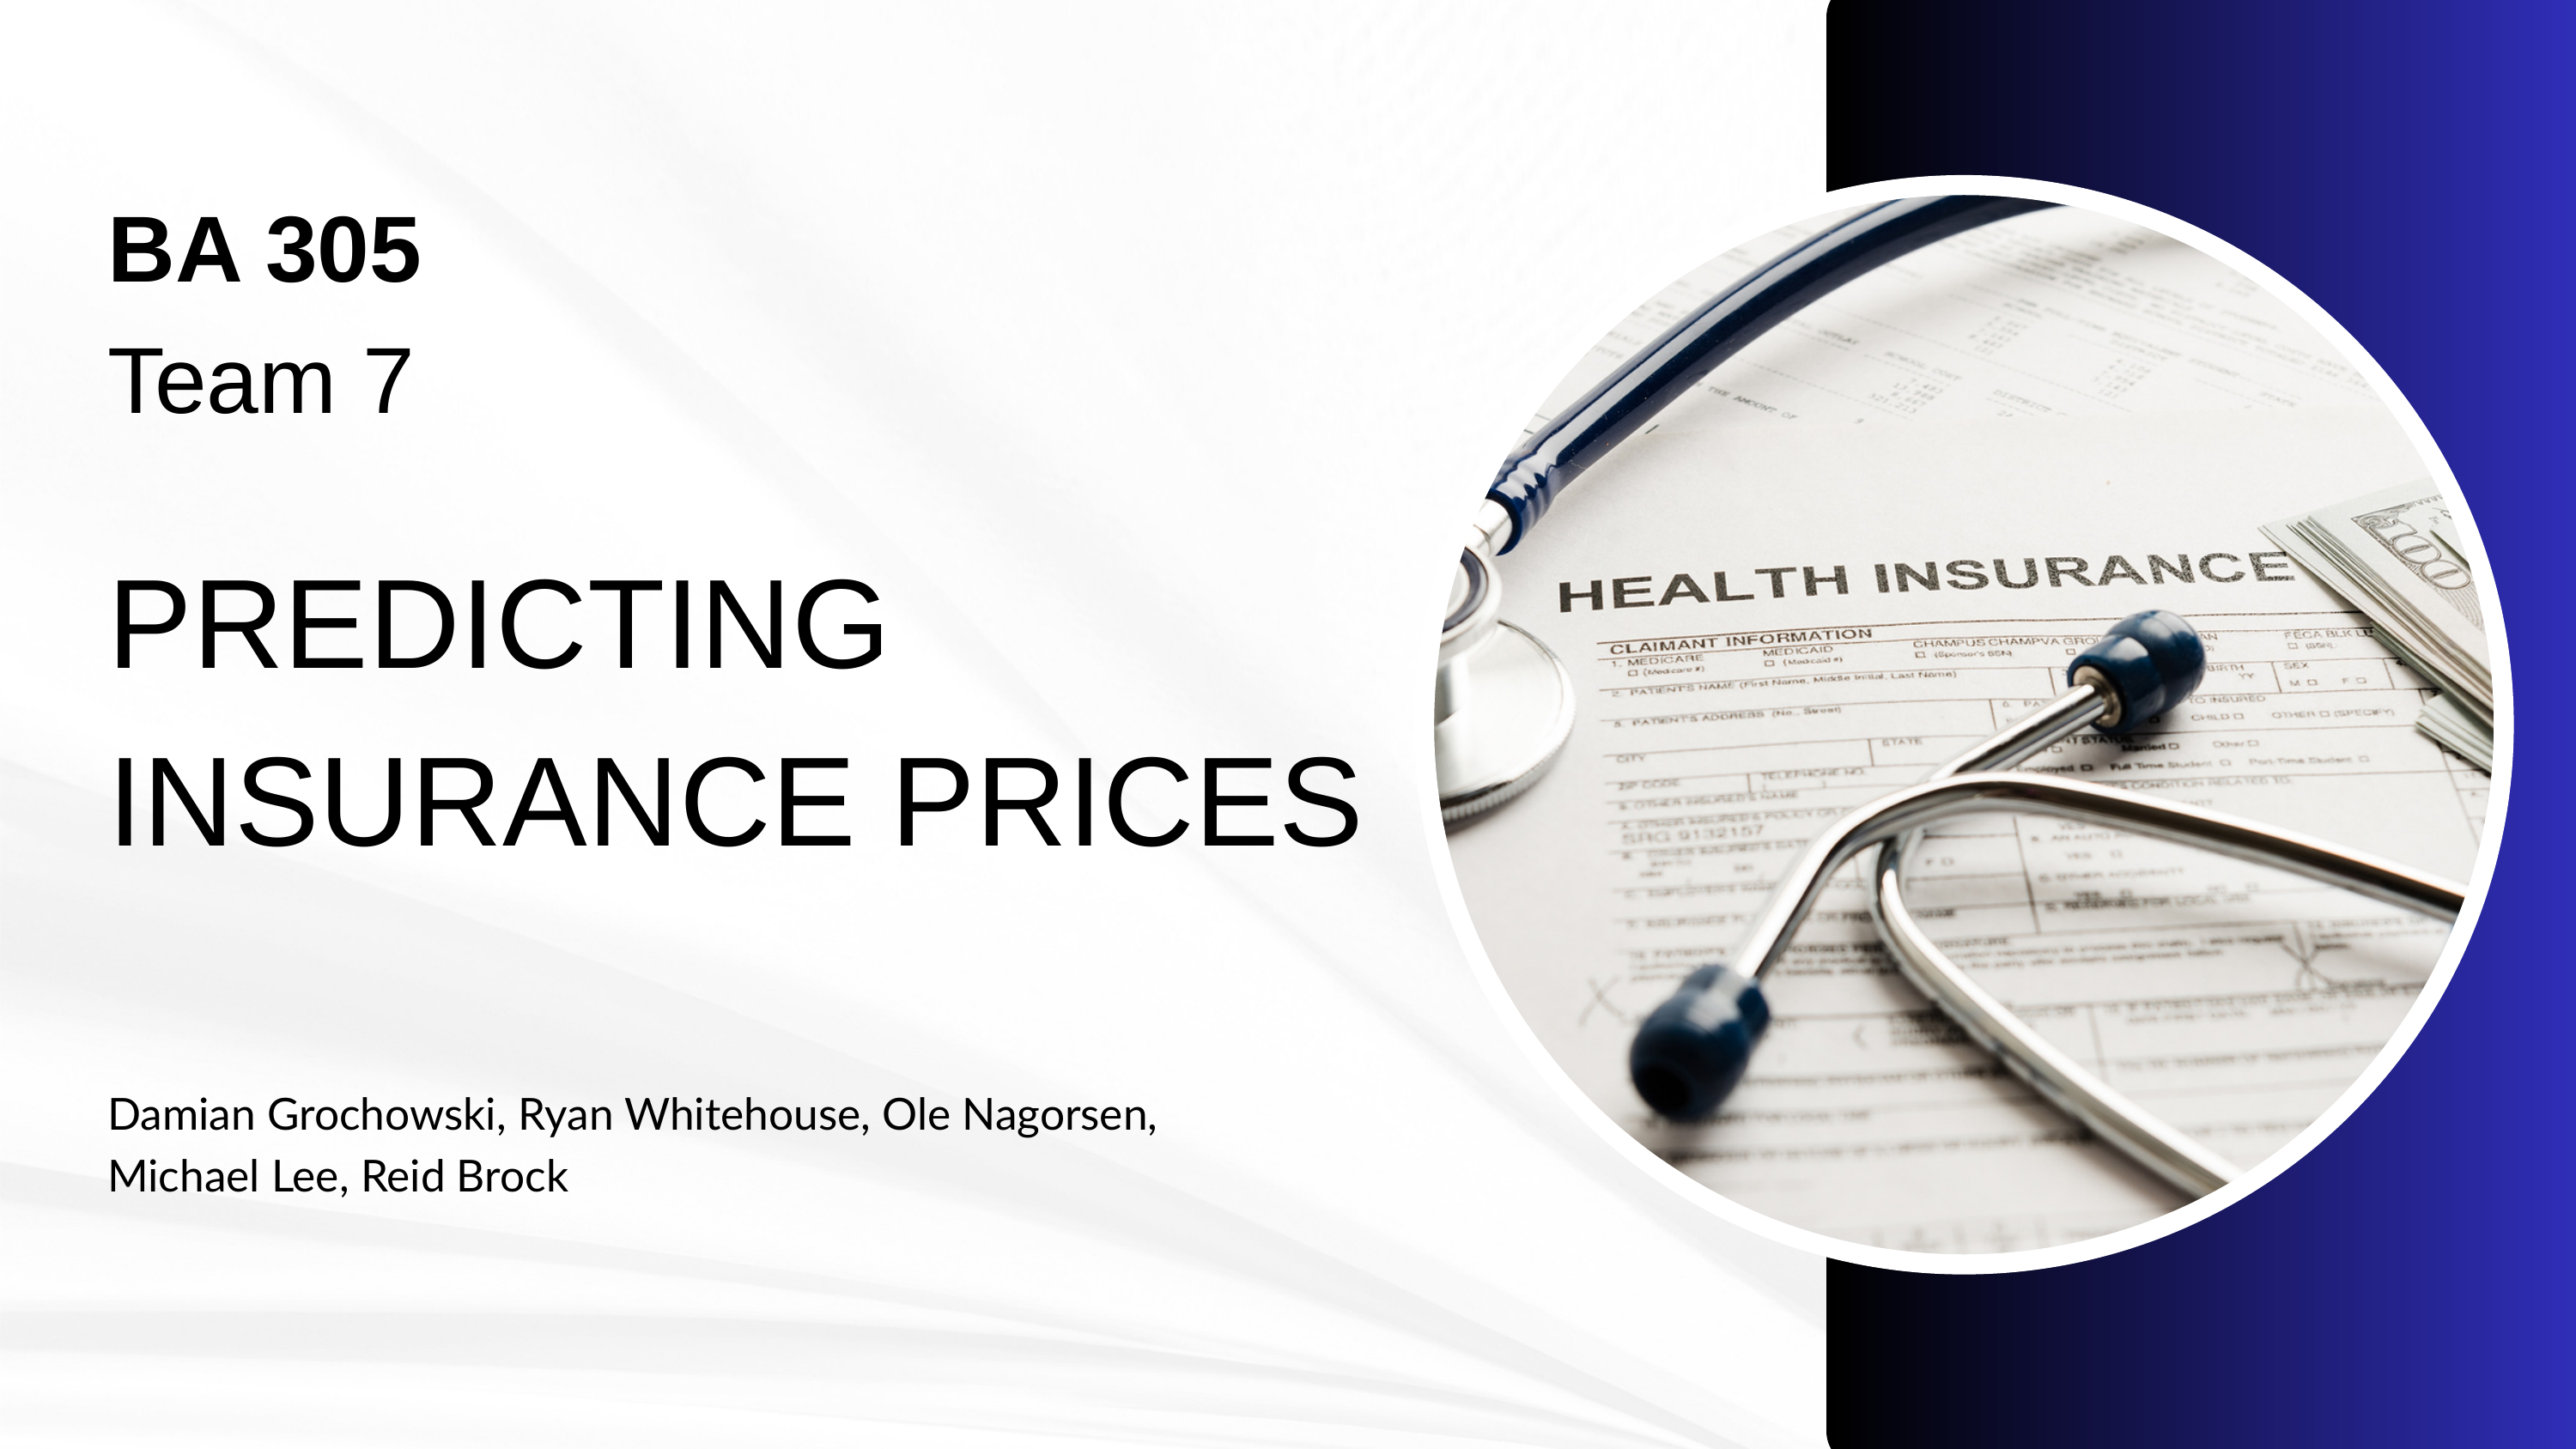

BA 305
Team 7
PREDICTING INSURANCE PRICES
Damian Grochowski, Ryan Whitehouse, Ole Nagorsen, Michael Lee, Reid Brock